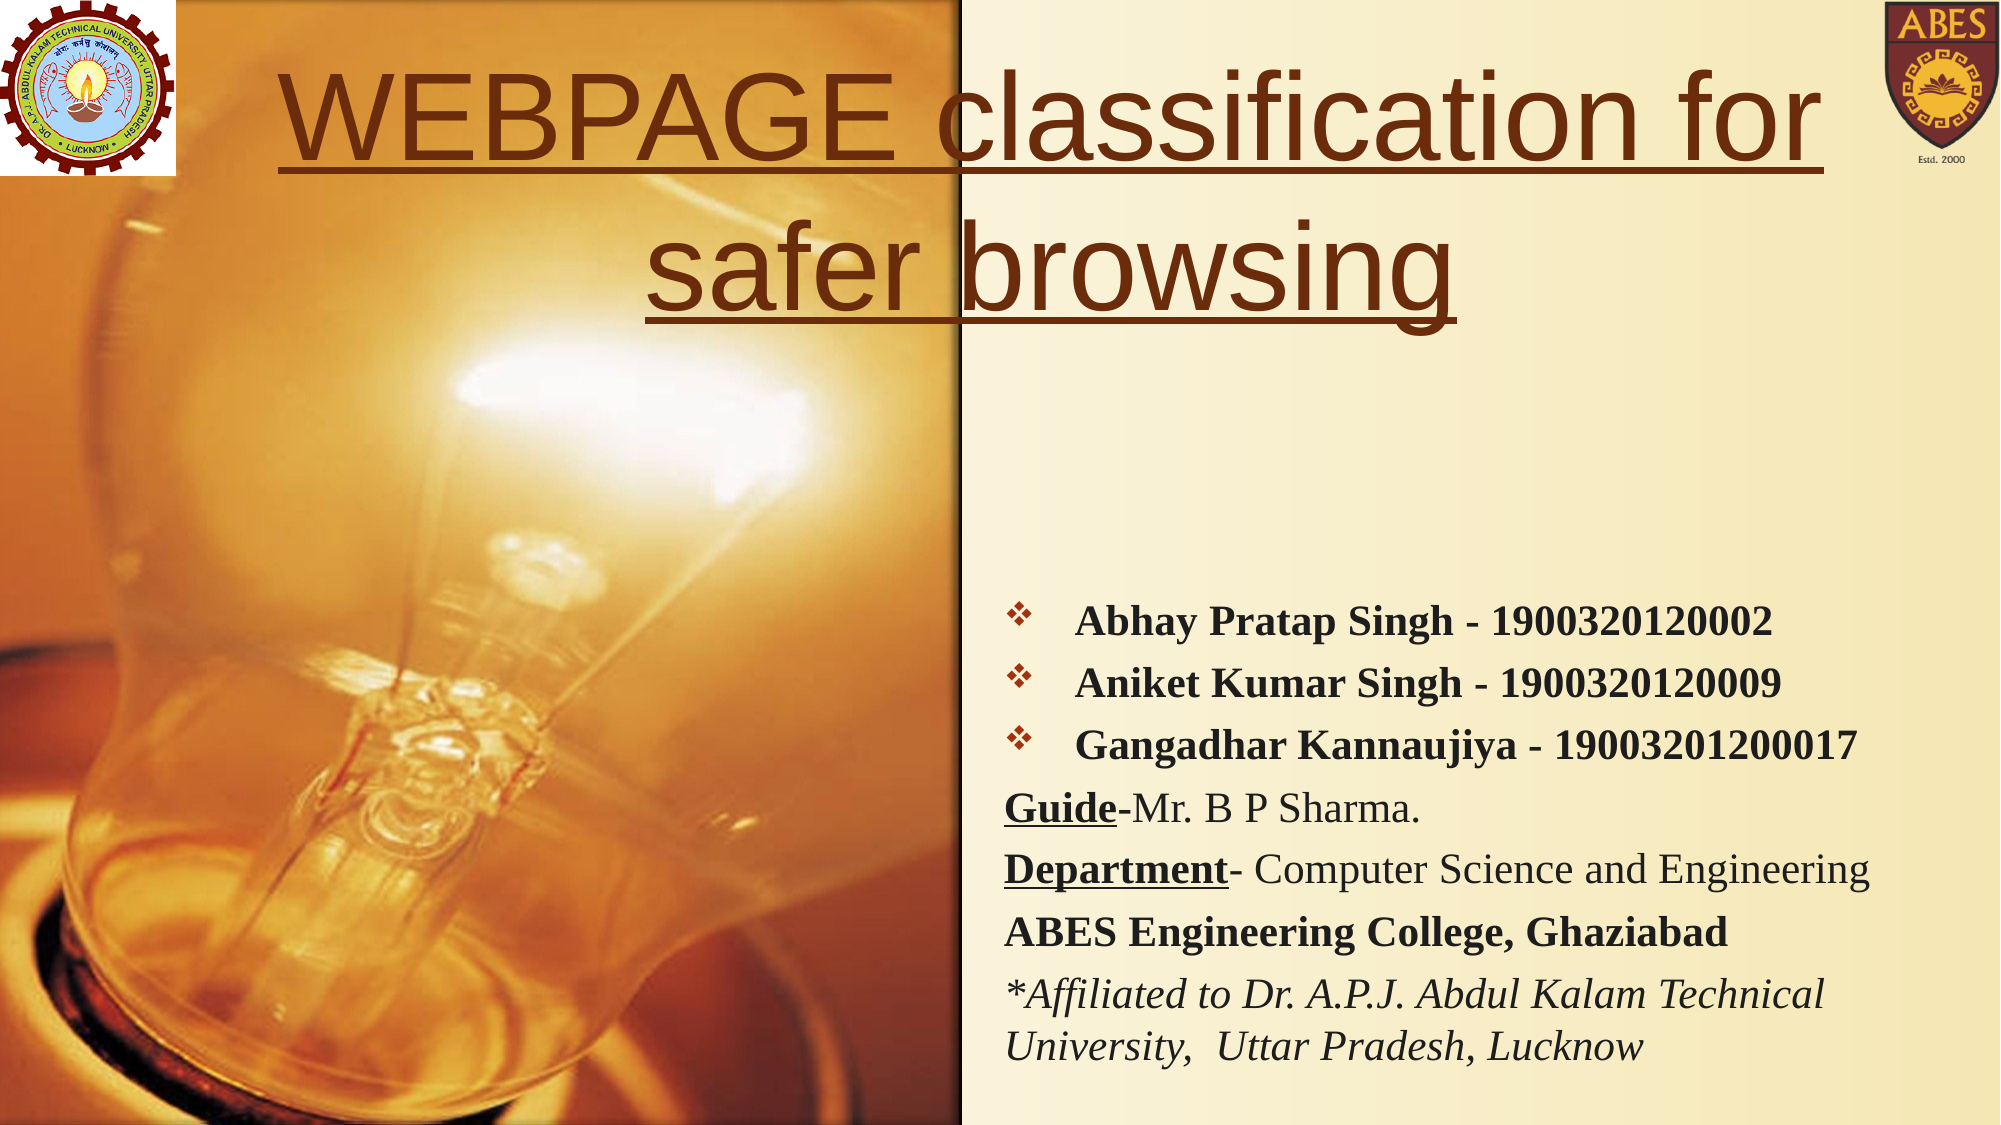

# WEBPAGE classification for safer browsing

Abhay Pratap Singh - 1900320120002
Aniket Kumar Singh - 1900320120009
Gangadhar Kannaujiya - 19003201200017
Guide-Mr. B P Sharma.
Department- Computer Science and Engineering
ABES Engineering College, Ghaziabad
*Affiliated to Dr. A.P.J. Abdul Kalam Technical University,  Uttar Pradesh, Lucknow